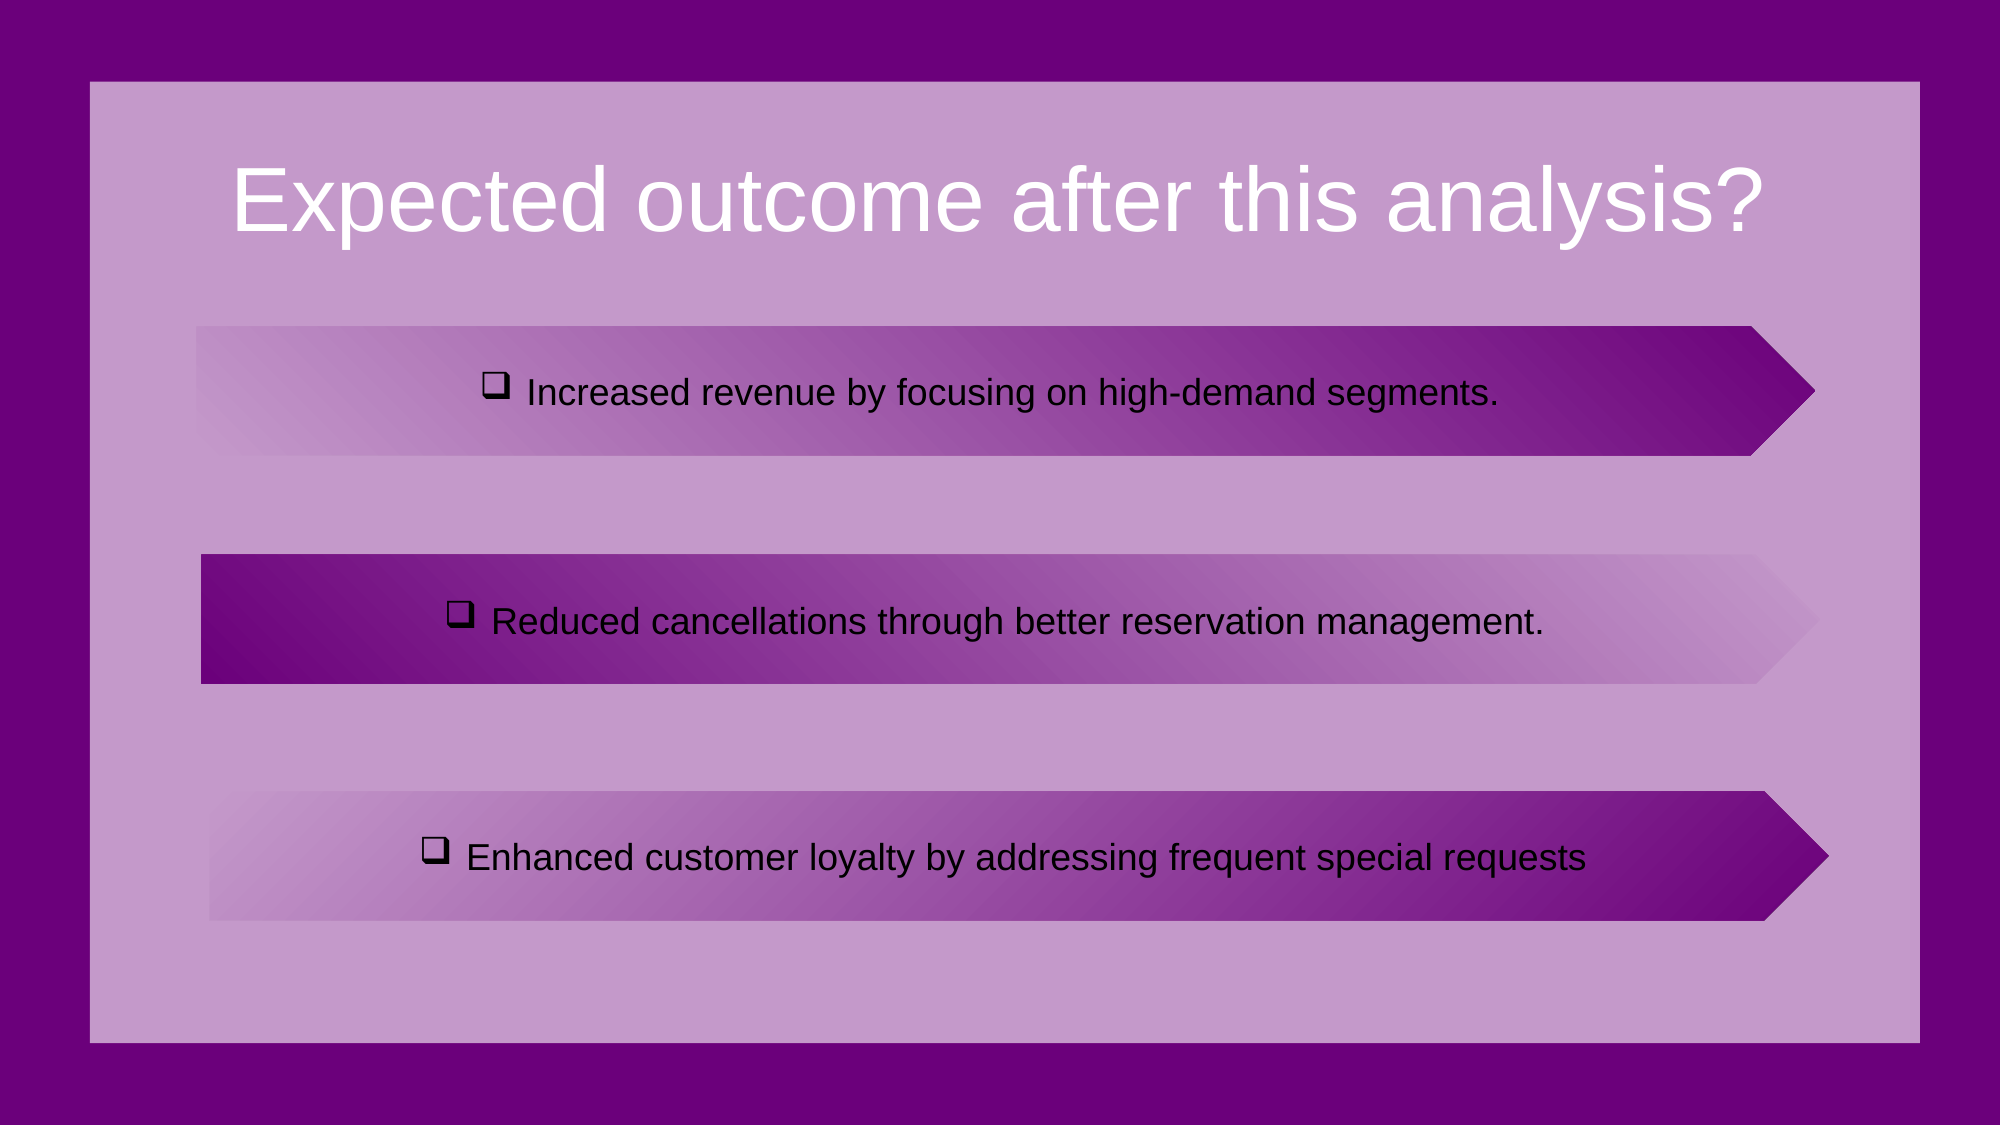

Expected outcome after this analysis?
Increased revenue by focusing on high-demand segments.
Reduced cancellations through better reservation management.
Enhanced customer loyalty by addressing frequent special requests